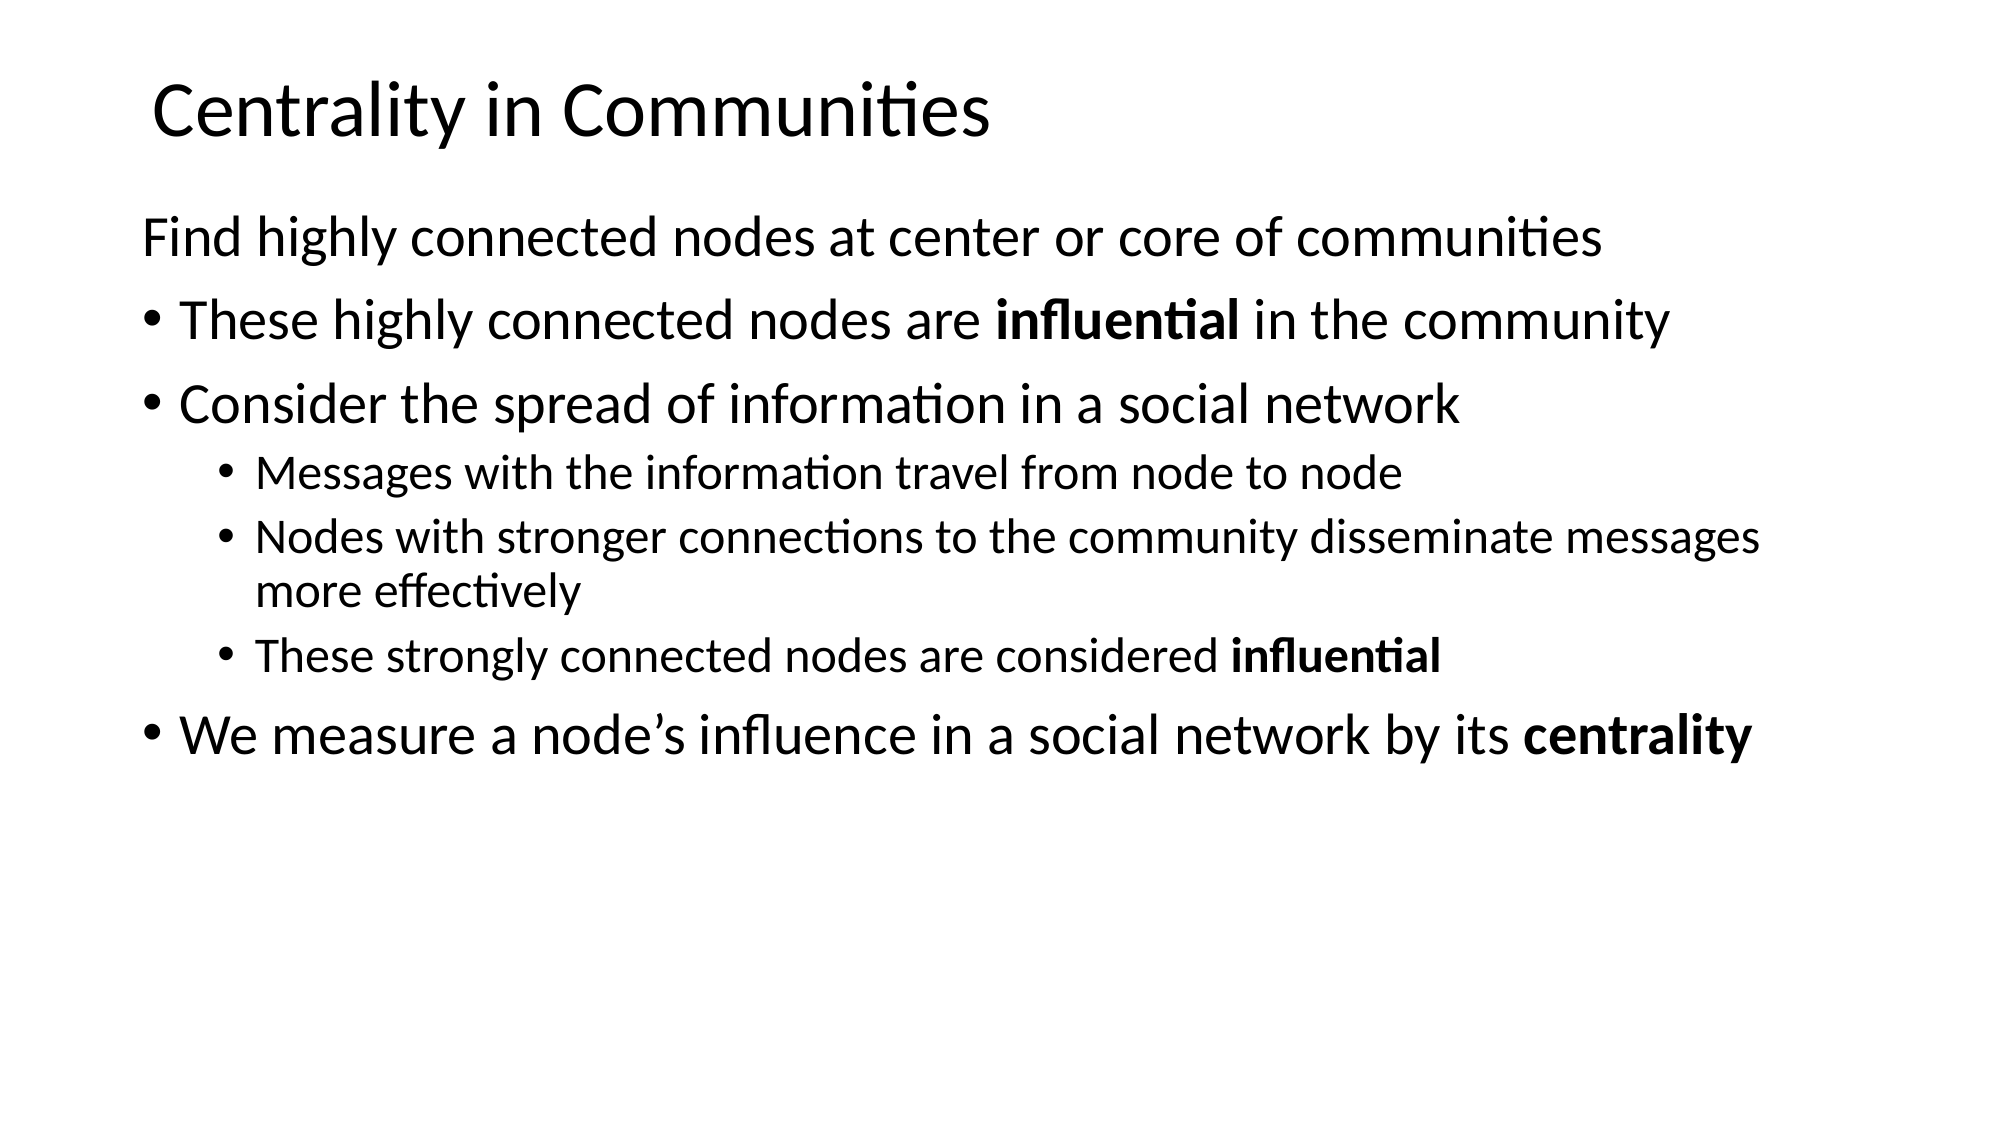

# Centrality in Communities
Find highly connected nodes at center or core of communities
These highly connected nodes are influential in the community
Consider the spread of information in a social network
Messages with the information travel from node to node
Nodes with stronger connections to the community disseminate messages more effectively
These strongly connected nodes are considered influential
We measure a node’s influence in a social network by its centrality